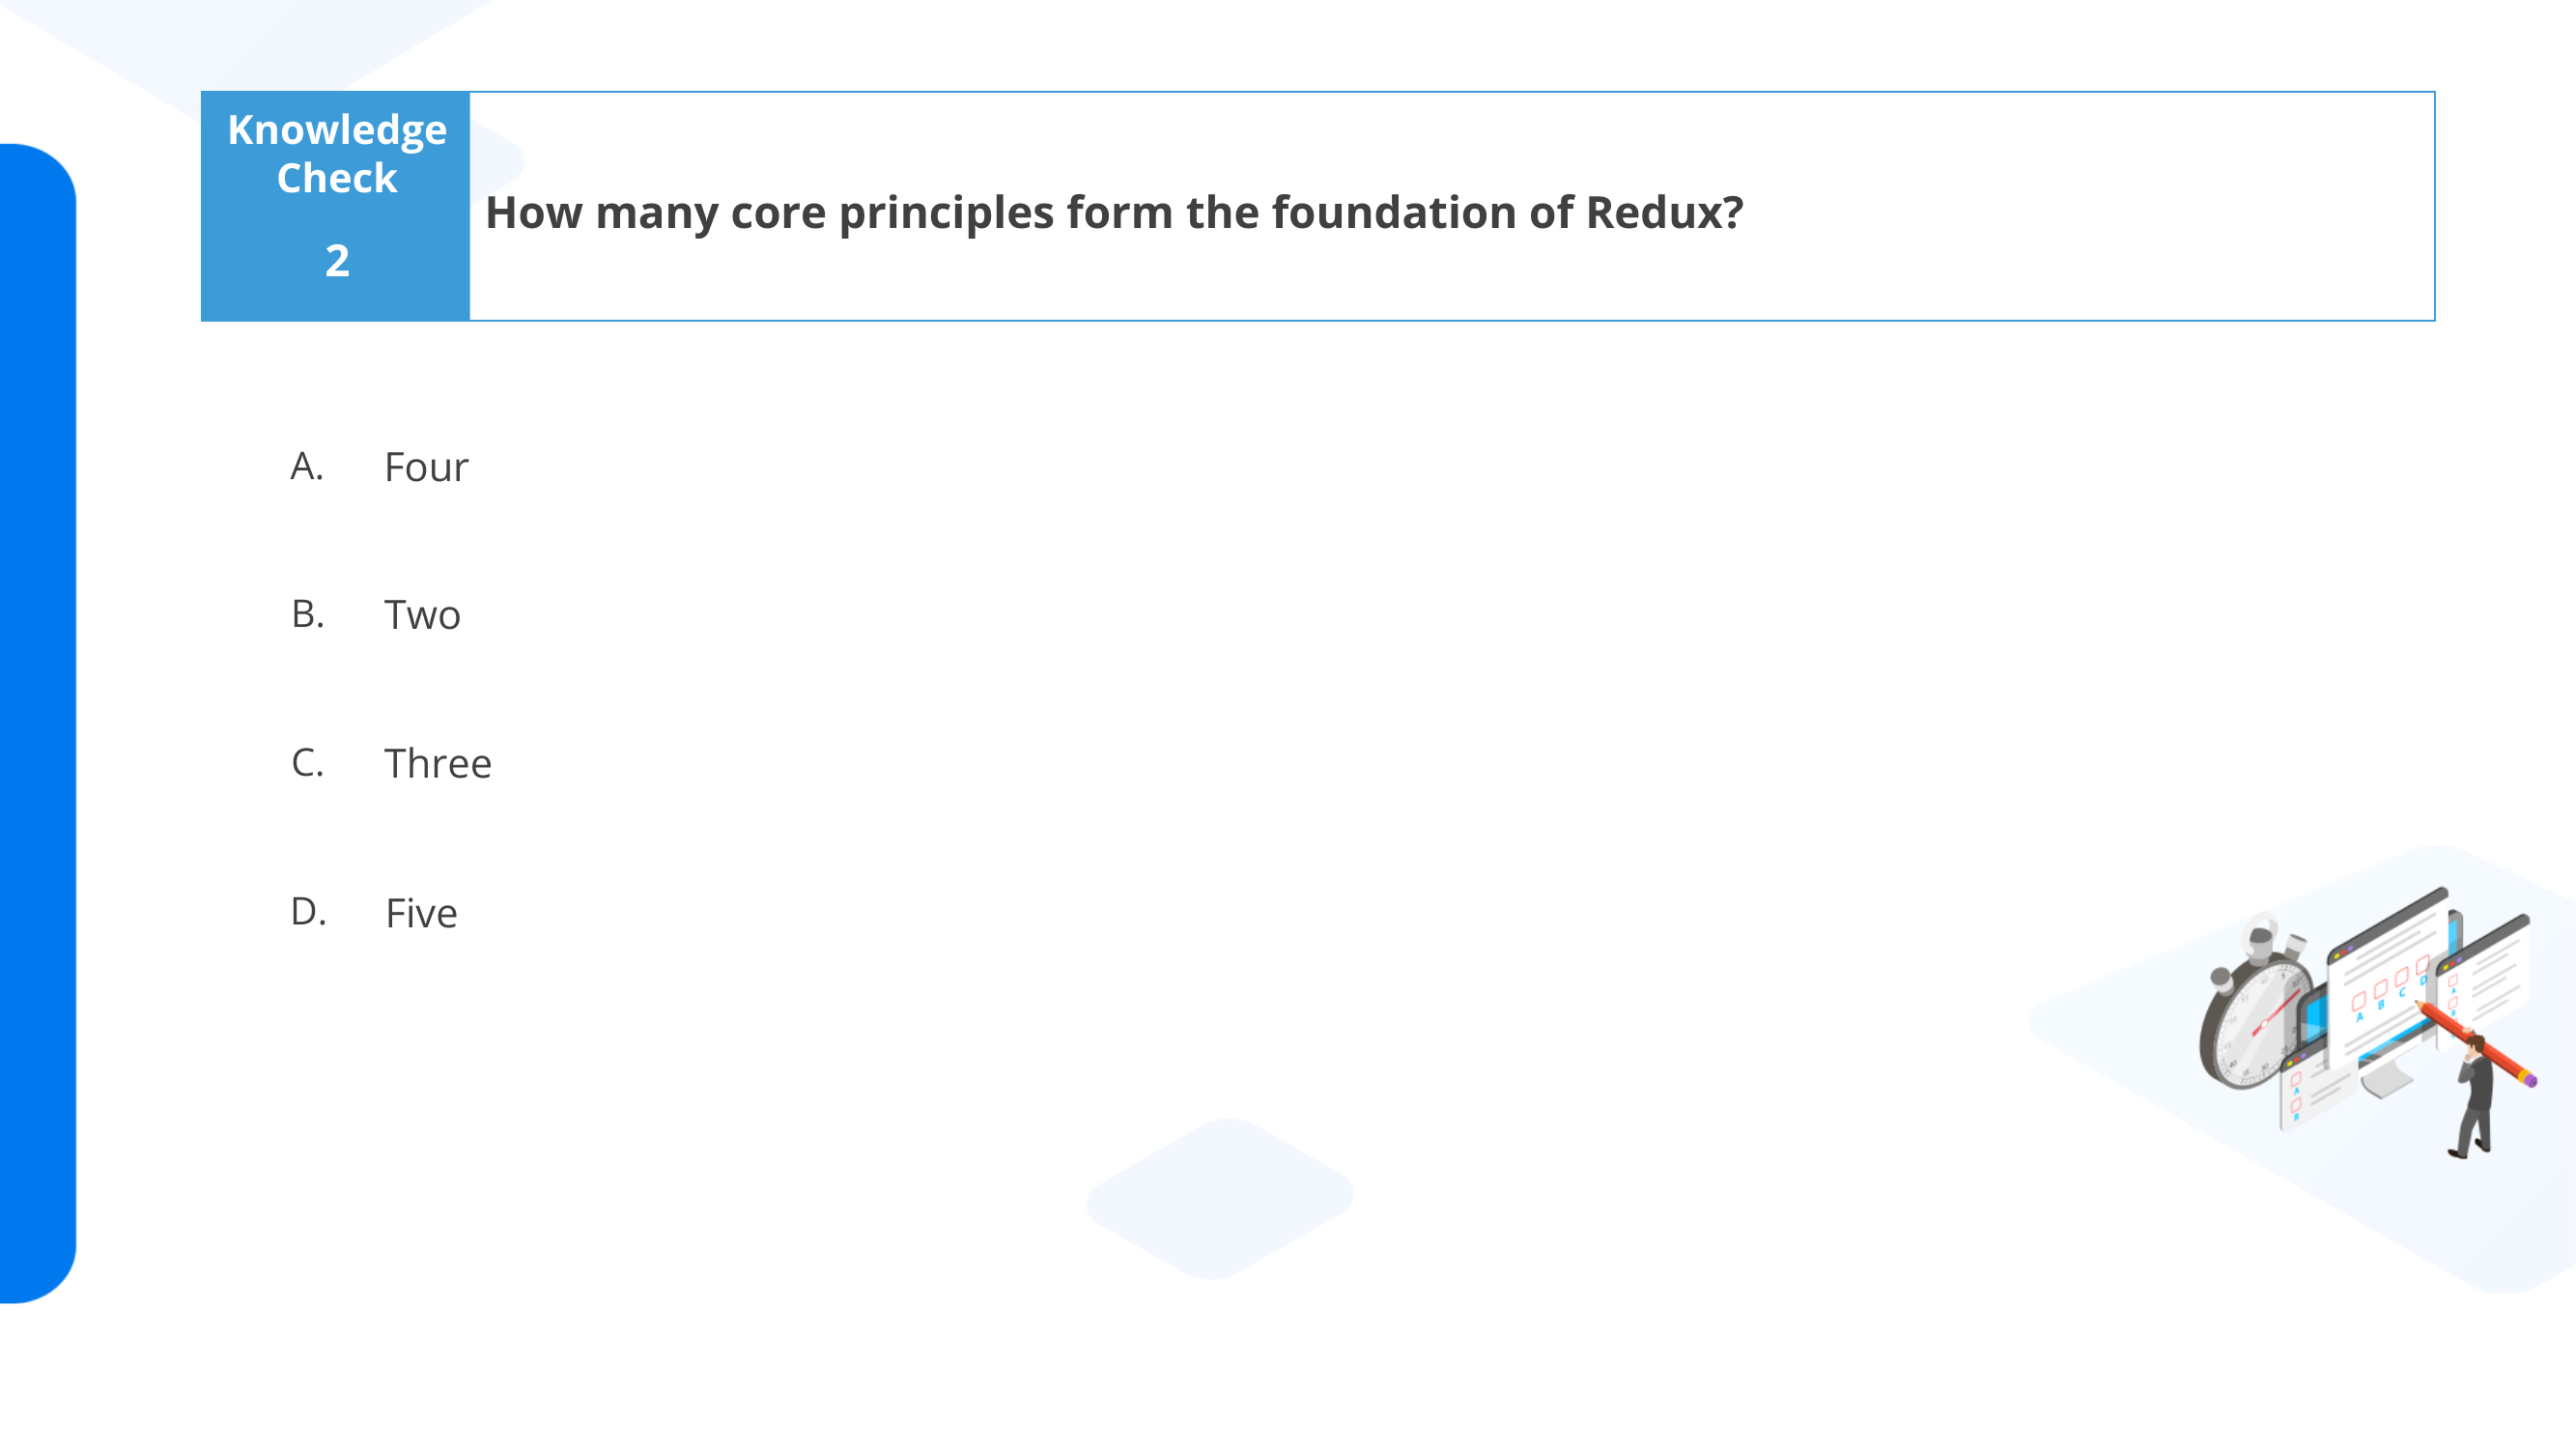

How many core principles form the foundation of Redux?
2
Four
Two
Three
Five